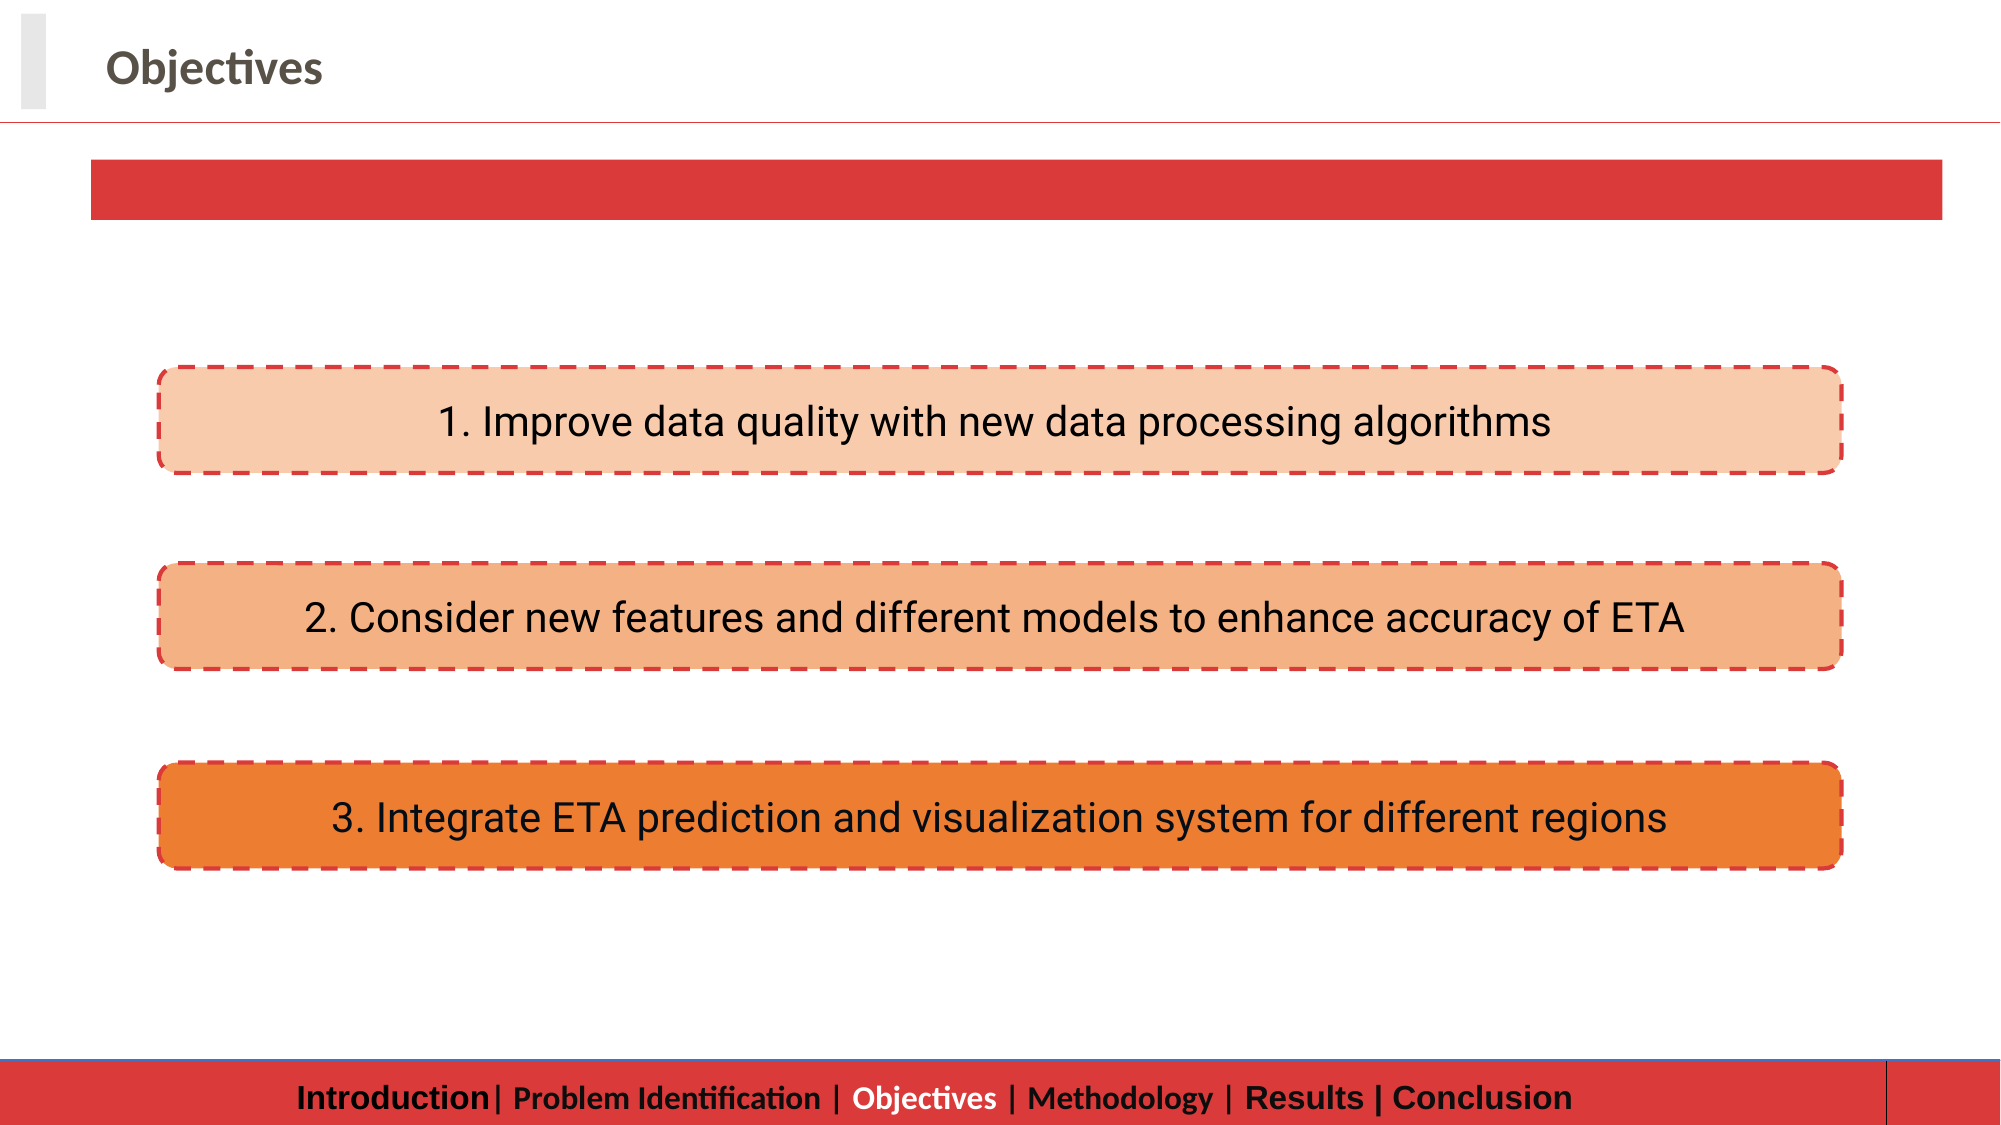

1. Improve data quality with new data processing algorithms
2. Consider new features and different models to enhance accuracy of ETA
3. Integrate ETA prediction and visualization system for different regions